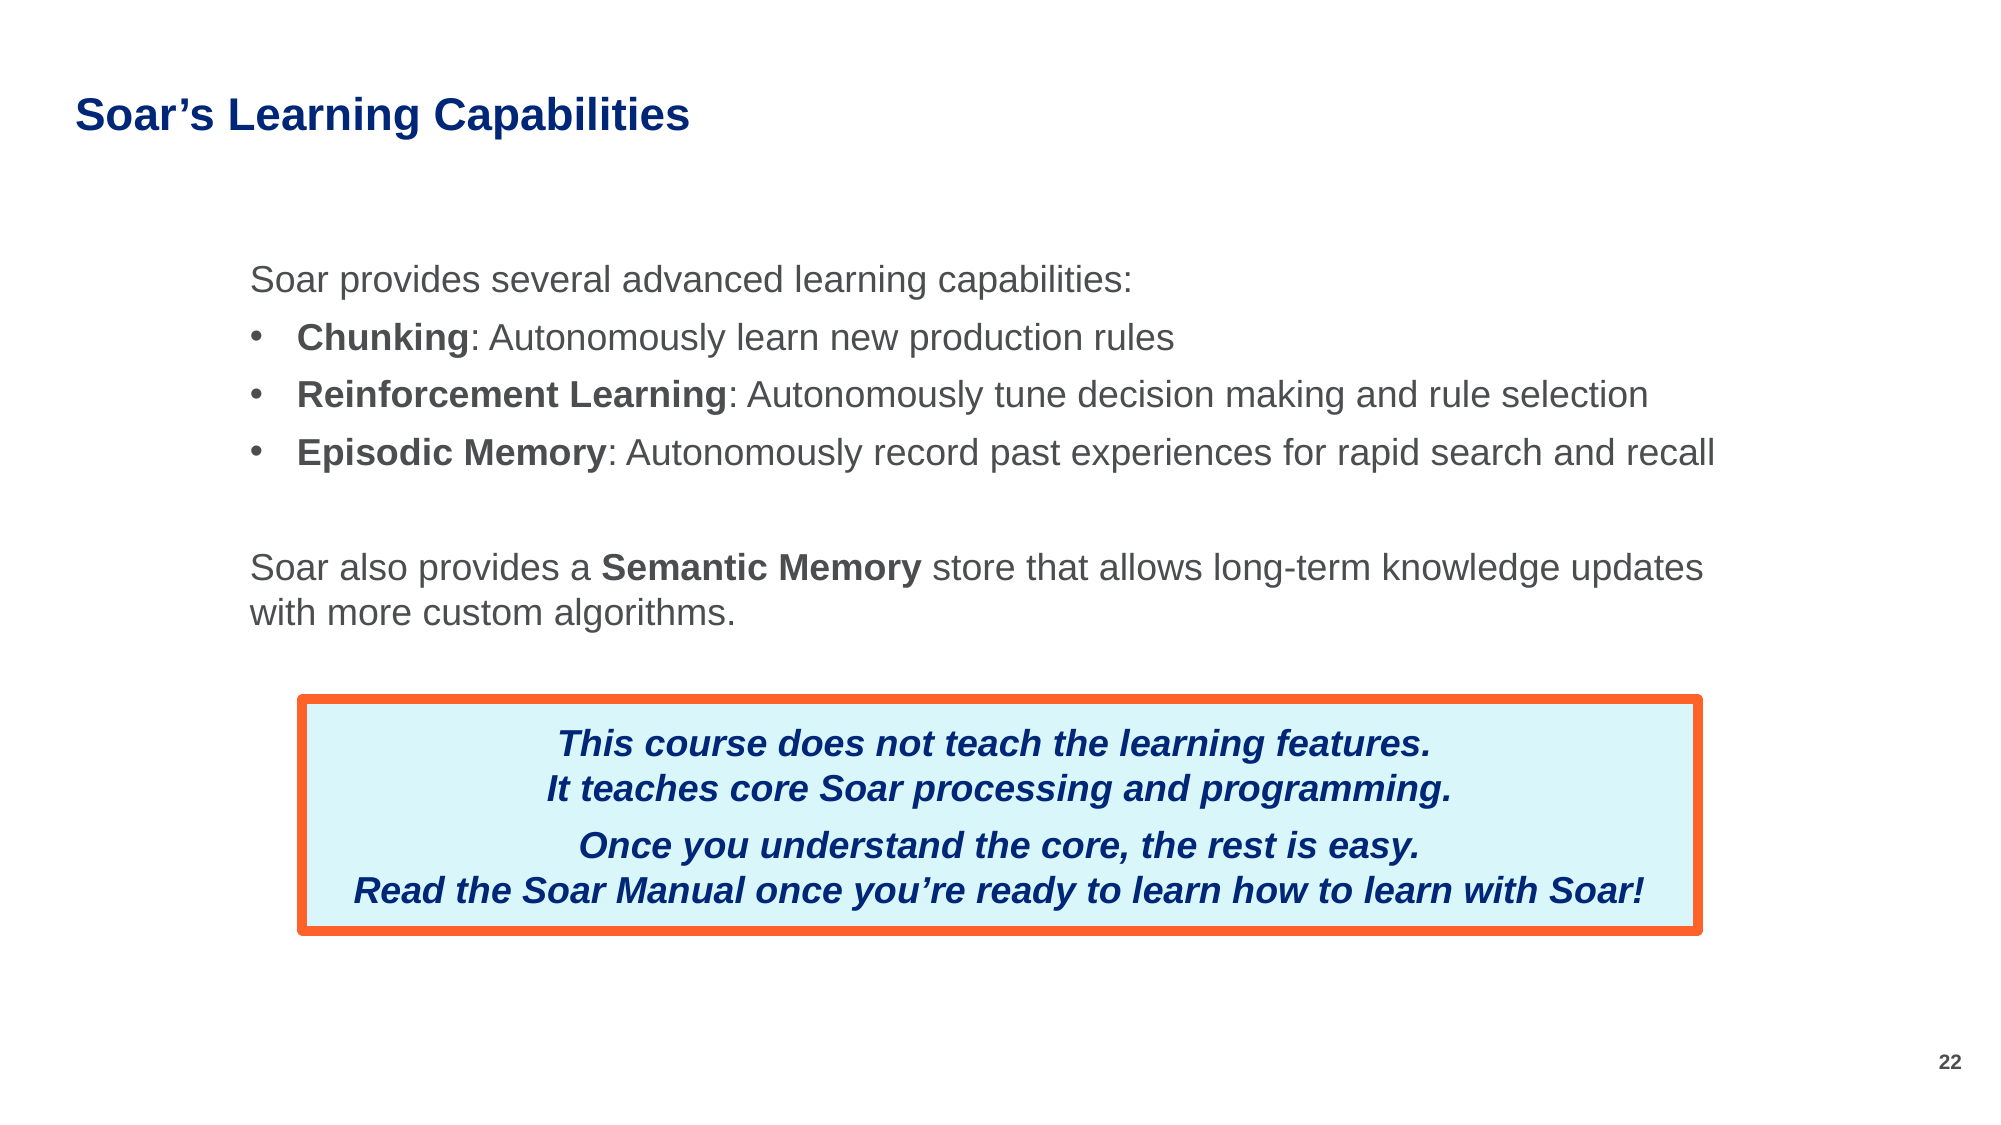

# Soar’s Learning Capabilities
Soar provides several advanced learning capabilities:
Chunking: Autonomously learn new production rules
Reinforcement Learning: Autonomously tune decision making and rule selection
Episodic Memory: Autonomously record past experiences for rapid search and recall

Soar also provides a Semantic Memory store that allows long-term knowledge updates with more custom algorithms.
This course does not teach the learning features.
It teaches core Soar processing and programming.
Once you understand the core, the rest is easy.
Read the Soar Manual once you’re ready to learn how to learn with Soar!